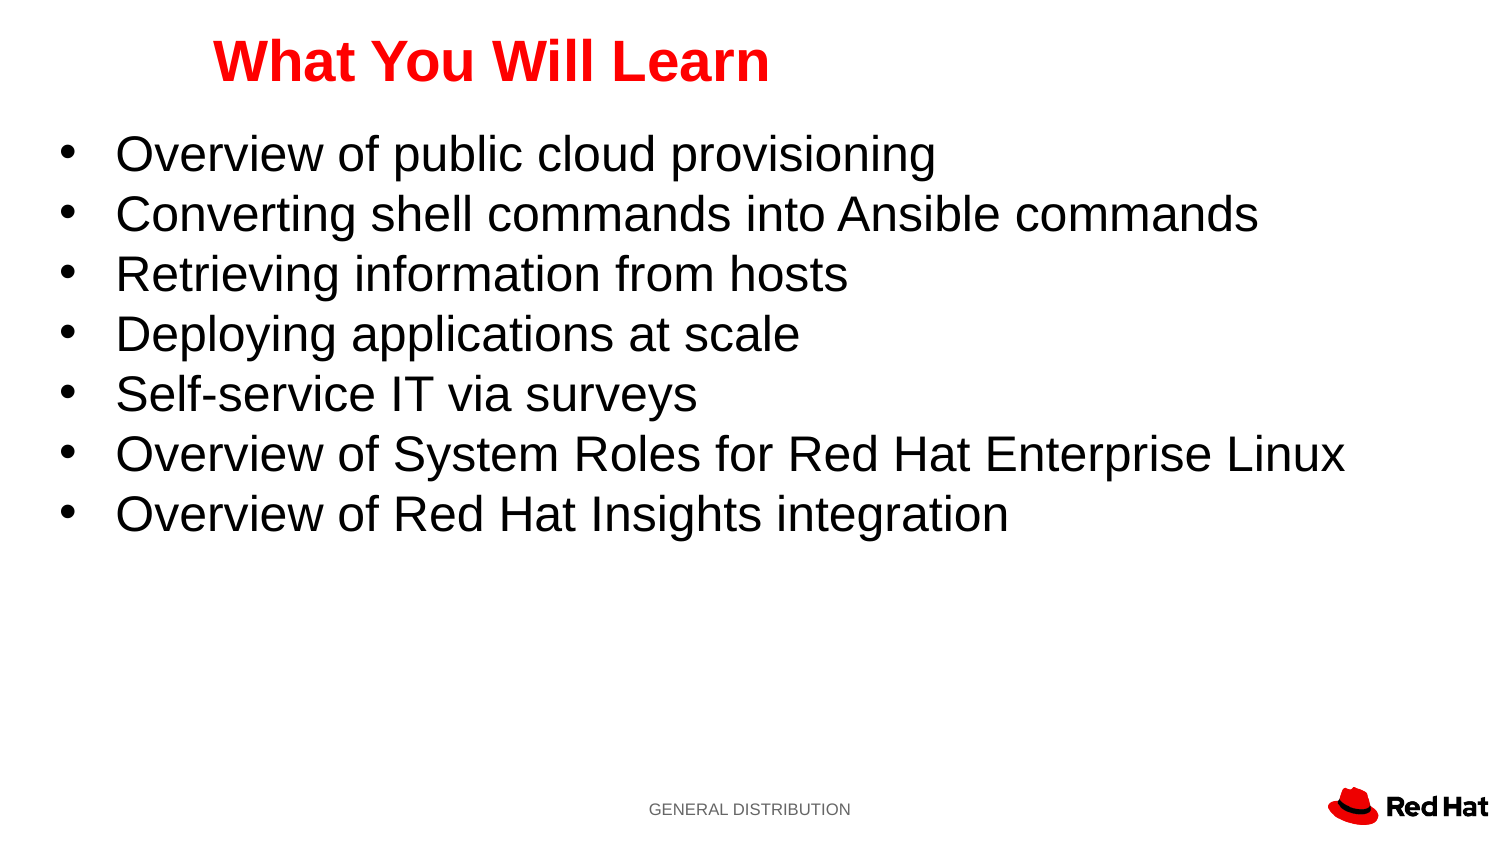

What You Will Learn
Overview of public cloud provisioning
Converting shell commands into Ansible commands
Retrieving information from hosts
Deploying applications at scale
Self-service IT via surveys
Overview of System Roles for Red Hat Enterprise Linux
Overview of Red Hat Insights integration